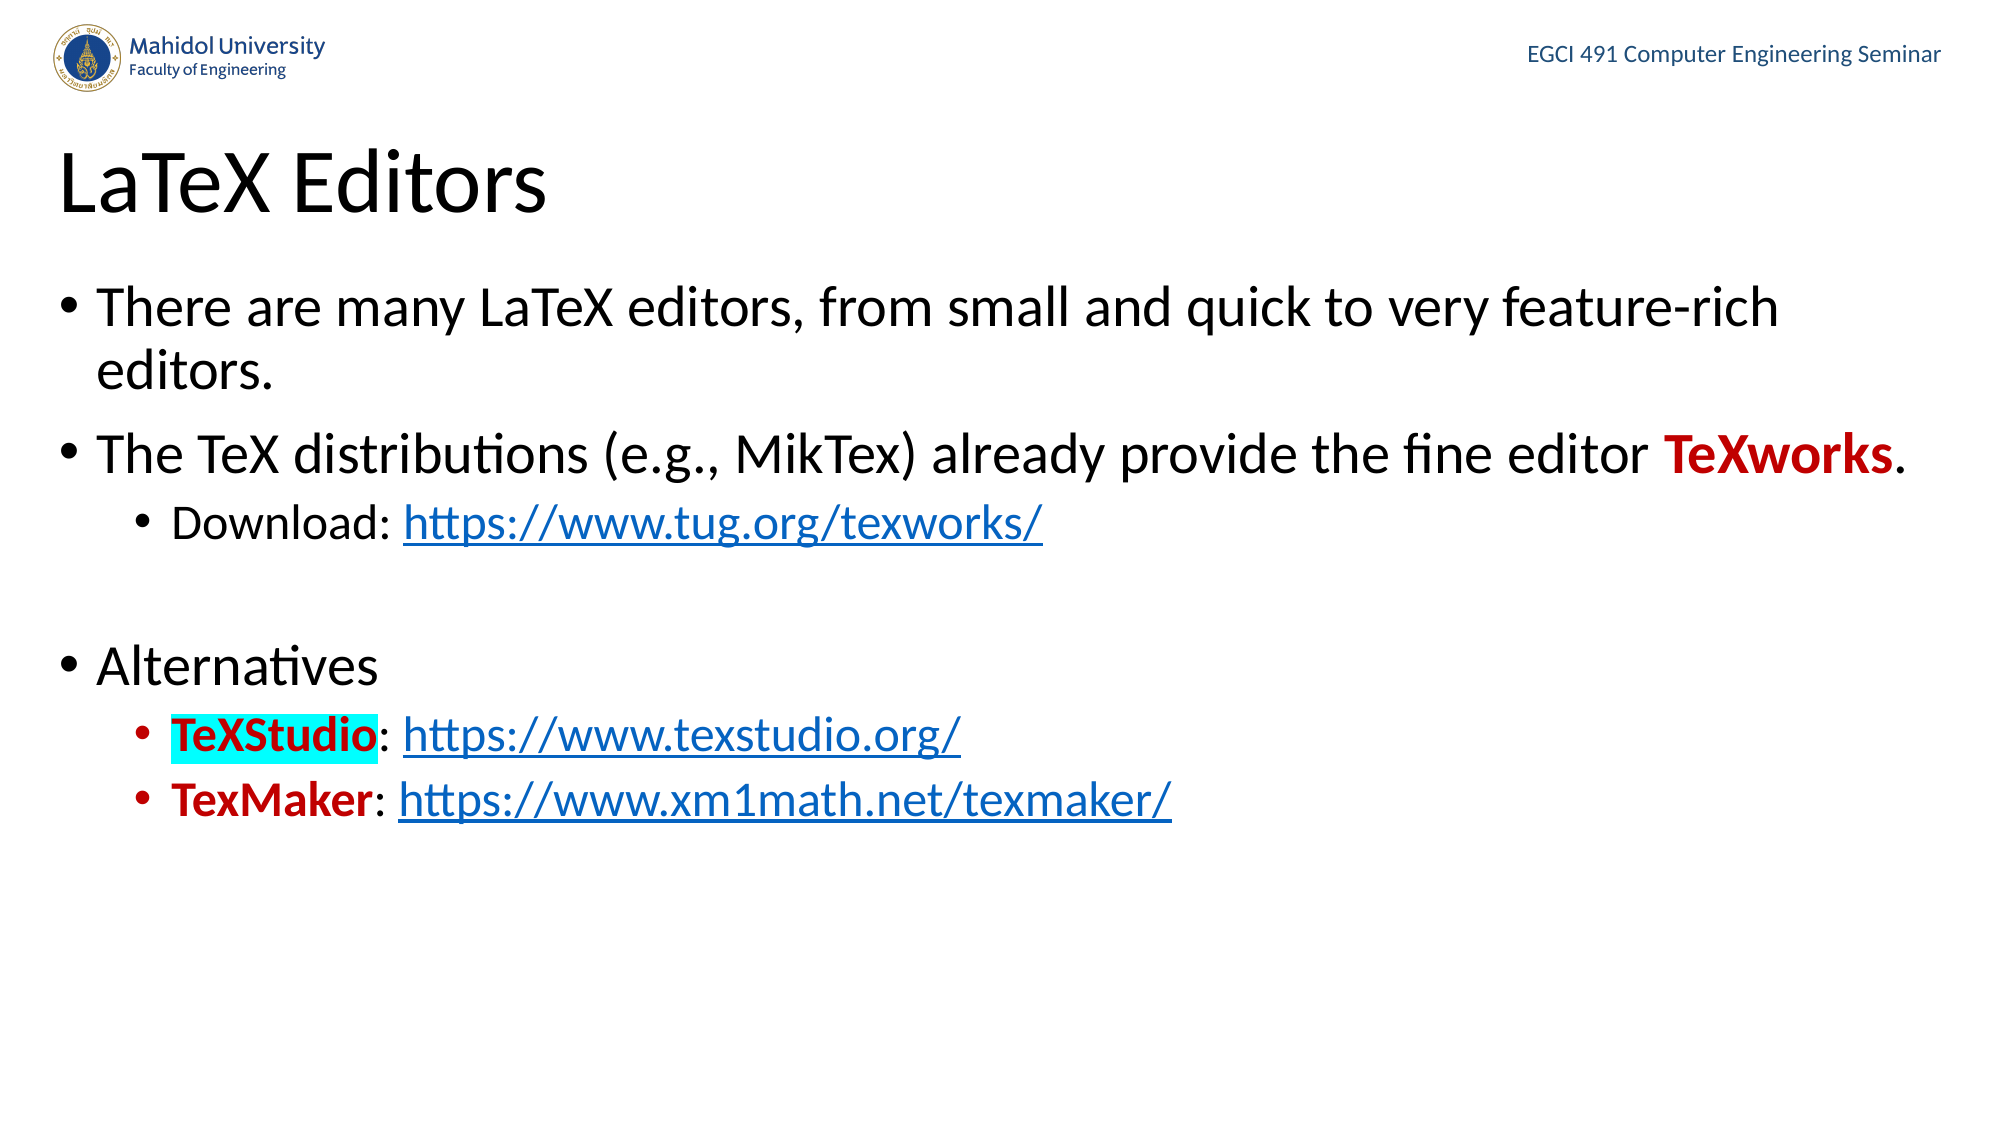

# LaTeX Editors
There are many LaTeX editors, from small and quick to very feature-rich editors.
The TeX distributions (e.g., MikTex) already provide the fine editor TeXworks.
Download: https://www.tug.org/texworks/

Alternatives
TeXStudio: https://www.texstudio.org/
TexMaker: https://www.xm1math.net/texmaker/